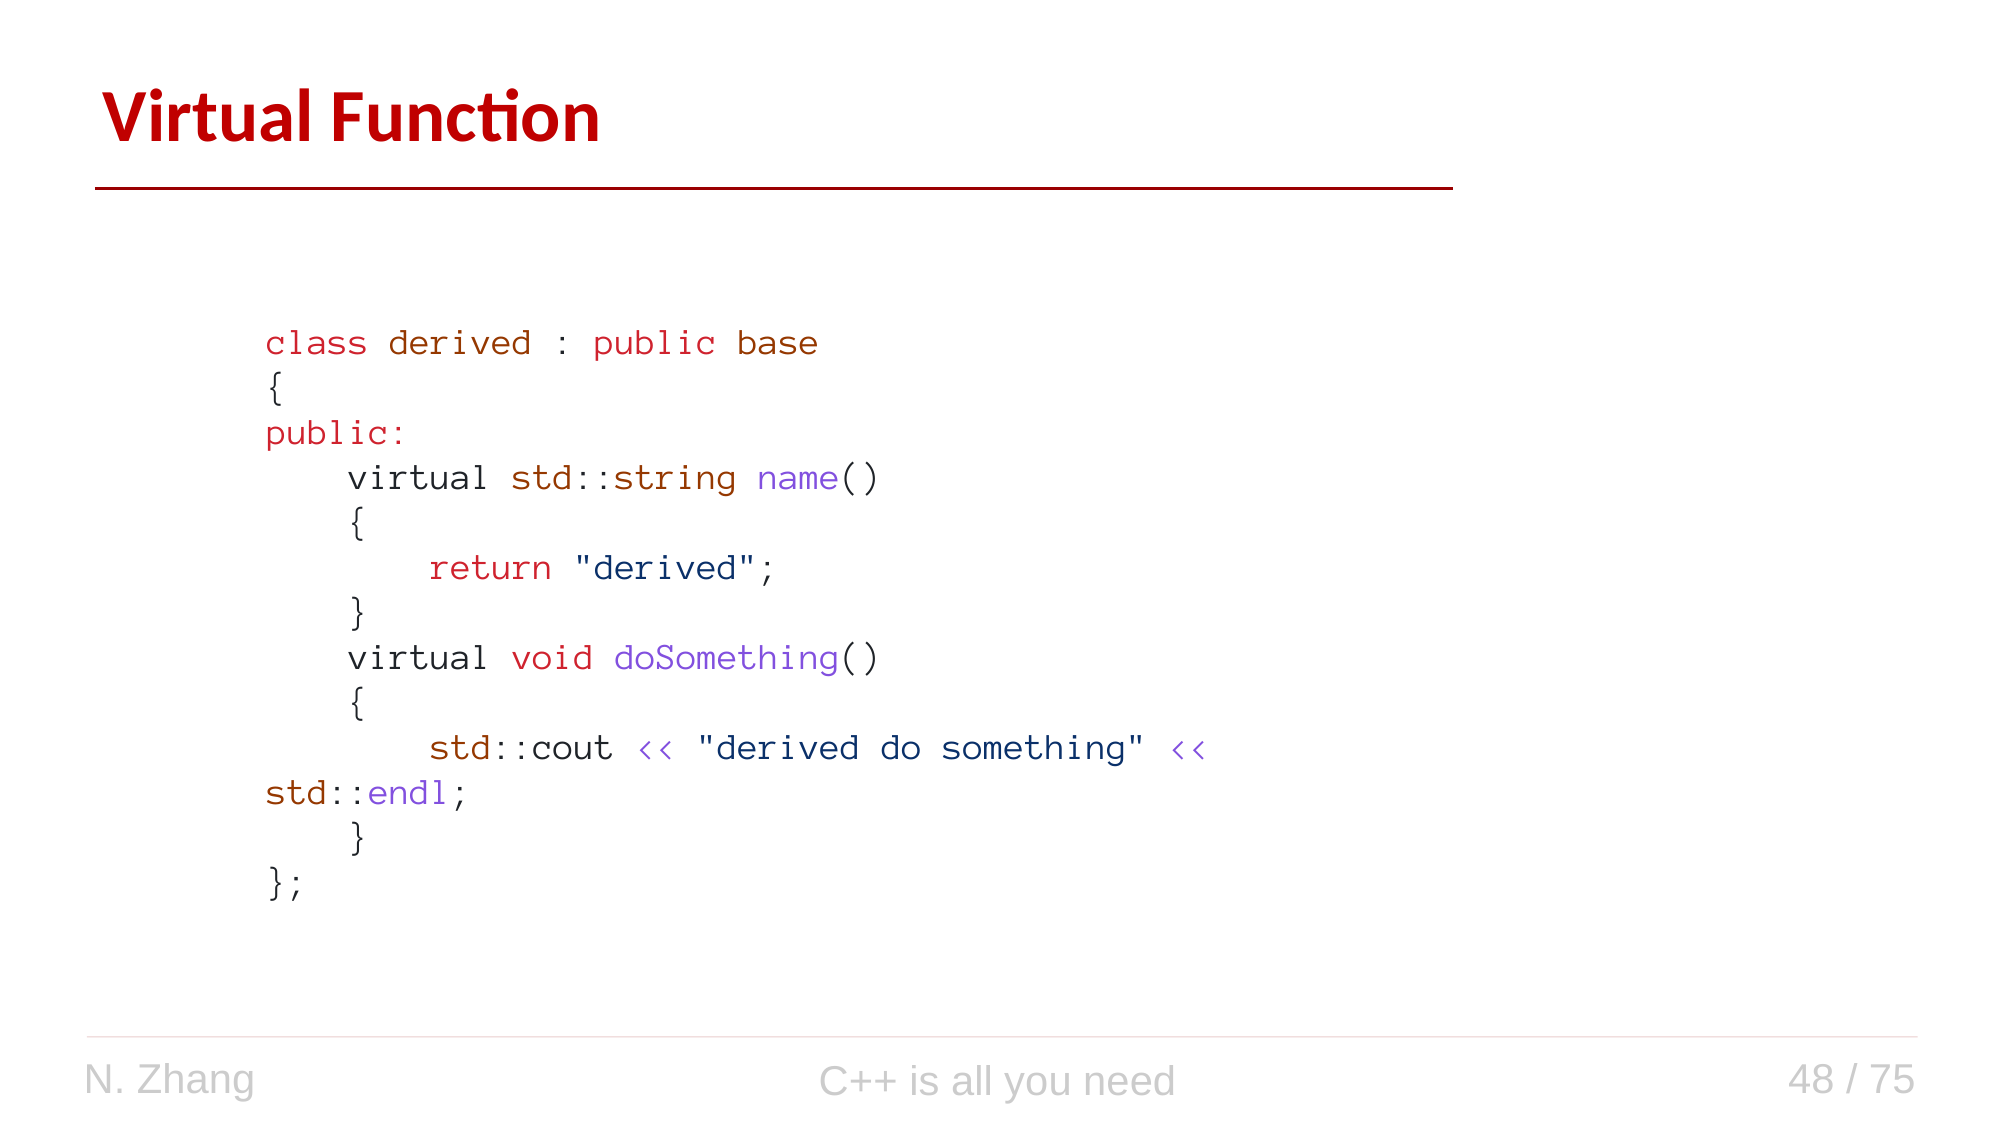

Virtual Function
class derived : public base
{
public:
    virtual std::string name()
    {
        return "derived";
    }
    virtual void doSomething()
    {
        std::cout << "derived do something" << std::endl;
    }
};
N. Zhang
48 / 75
C++ is all you need